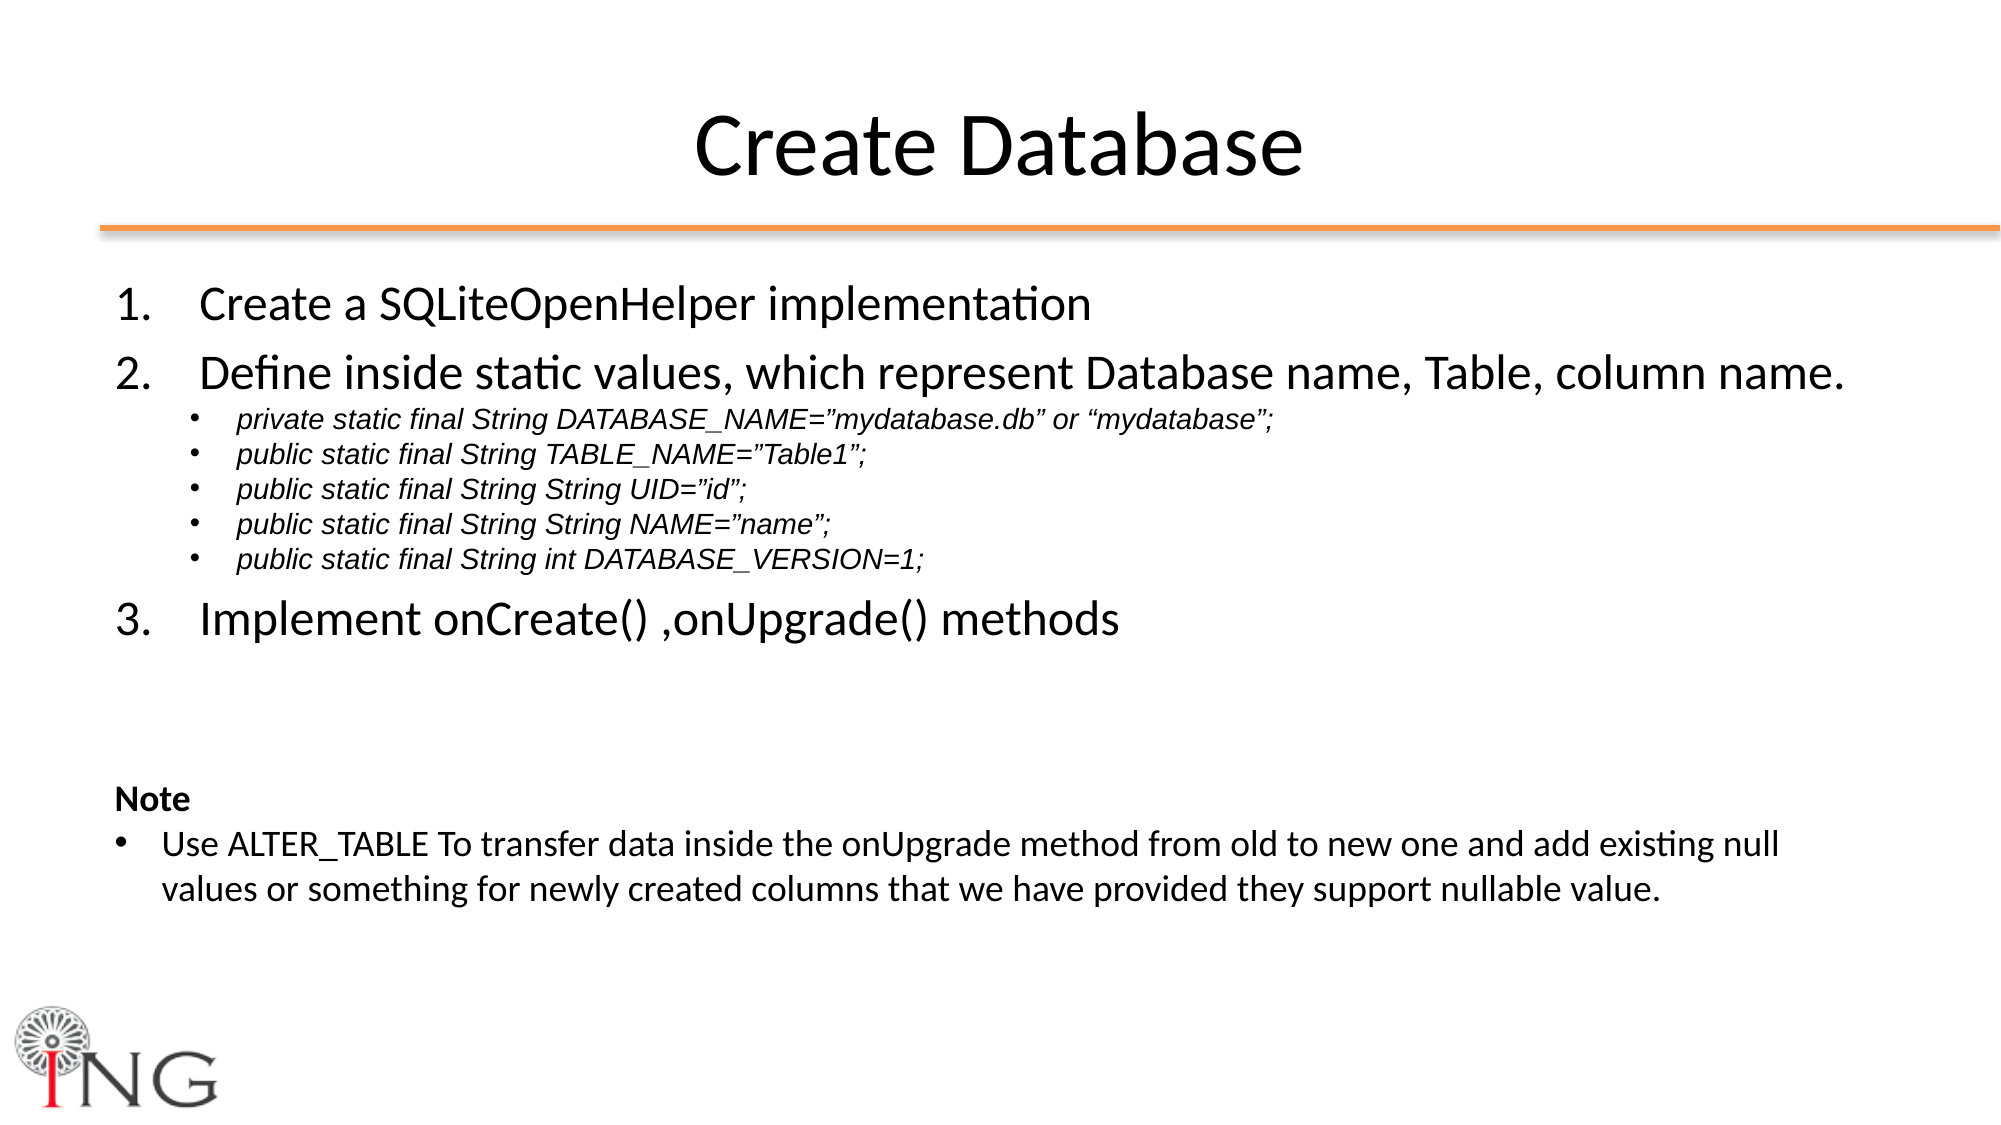

# Create Database
Create a SQLiteOpenHelper implementation
Define inside static values, which represent Database name, Table, column name.
private static final String DATABASE_NAME=”mydatabase.db” or “mydatabase”;
public static final String TABLE_NAME=”Table1”;
public static final String String UID=”id”;
public static final String String NAME=”name”;
public static final String int DATABASE_VERSION=1;
Implement onCreate() ,onUpgrade() methods

Note
Use ALTER_TABLE To transfer data inside the onUpgrade method from old to new one and add existing null values or something for newly created columns that we have provided they support nullable value.